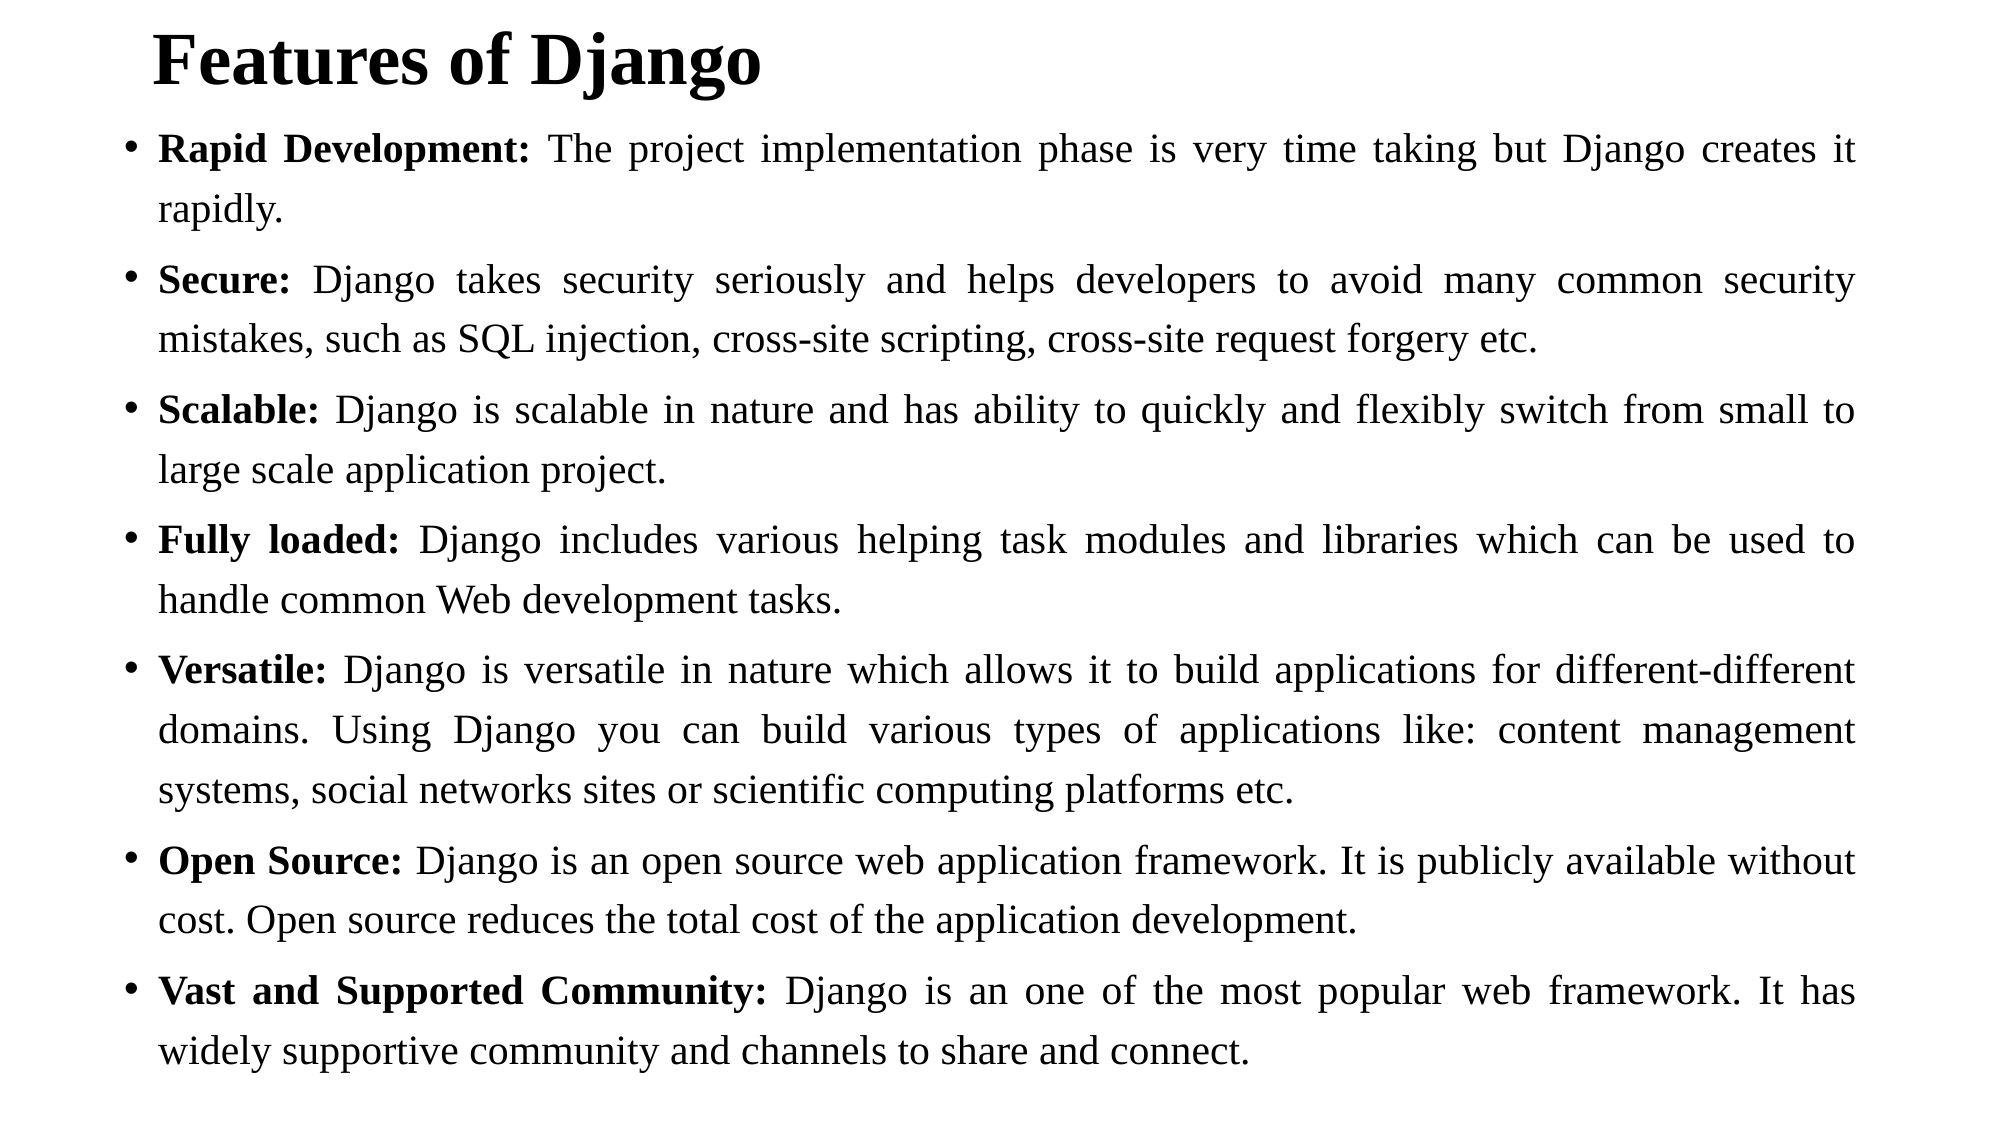

# Features of Django
Rapid Development: The project implementation phase is very time taking but Django creates it rapidly.
Secure: Django takes security seriously and helps developers to avoid many common security mistakes, such as SQL injection, cross-site scripting, cross-site request forgery etc.
Scalable: Django is scalable in nature and has ability to quickly and flexibly switch from small to large scale application project.
Fully loaded: Django includes various helping task modules and libraries which can be used to handle common Web development tasks.
Versatile: Django is versatile in nature which allows it to build applications for different-different domains. Using Django you can build various types of applications like: content management systems, social networks sites or scientific computing platforms etc.
Open Source: Django is an open source web application framework. It is publicly available without cost. Open source reduces the total cost of the application development.
Vast and Supported Community: Django is an one of the most popular web framework. It has widely supportive community and channels to share and connect.